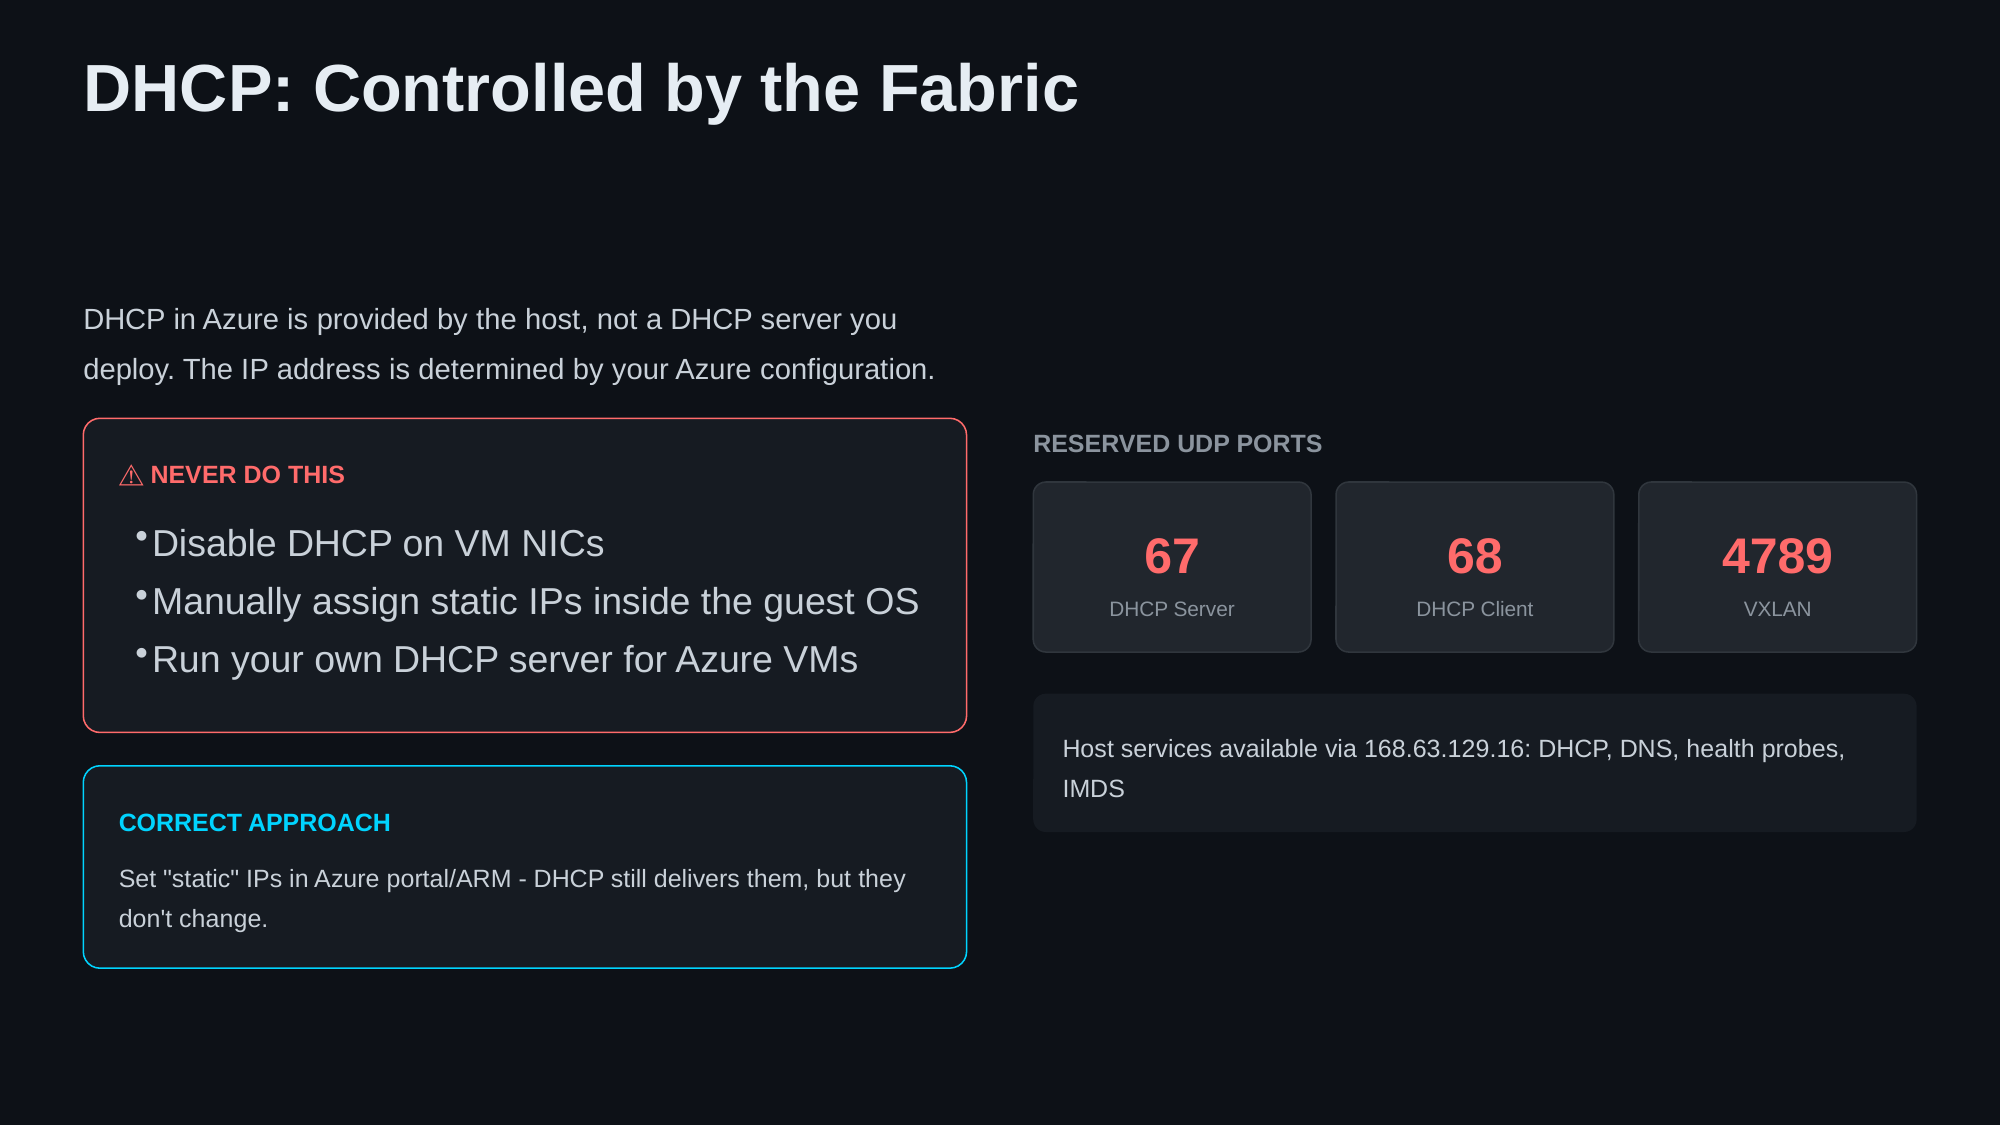

DHCP: Controlled by the Fabric
DHCP in Azure is provided by the host, not a DHCP server you deploy. The IP address is determined by your Azure configuration.

RESERVED UDP PORTS
⚠ NEVER DO THIS

Disable DHCP on VM NICs
Manually assign static IPs inside the guest OS
Run your own DHCP server for Azure VMs
67
68
4789
DHCP Server
DHCP Client
VXLAN

Host services available via 168.63.129.16: DHCP, DNS, health probes, IMDS

CORRECT APPROACH
Set "static" IPs in Azure portal/ARM - DHCP still delivers them, but they don't change.